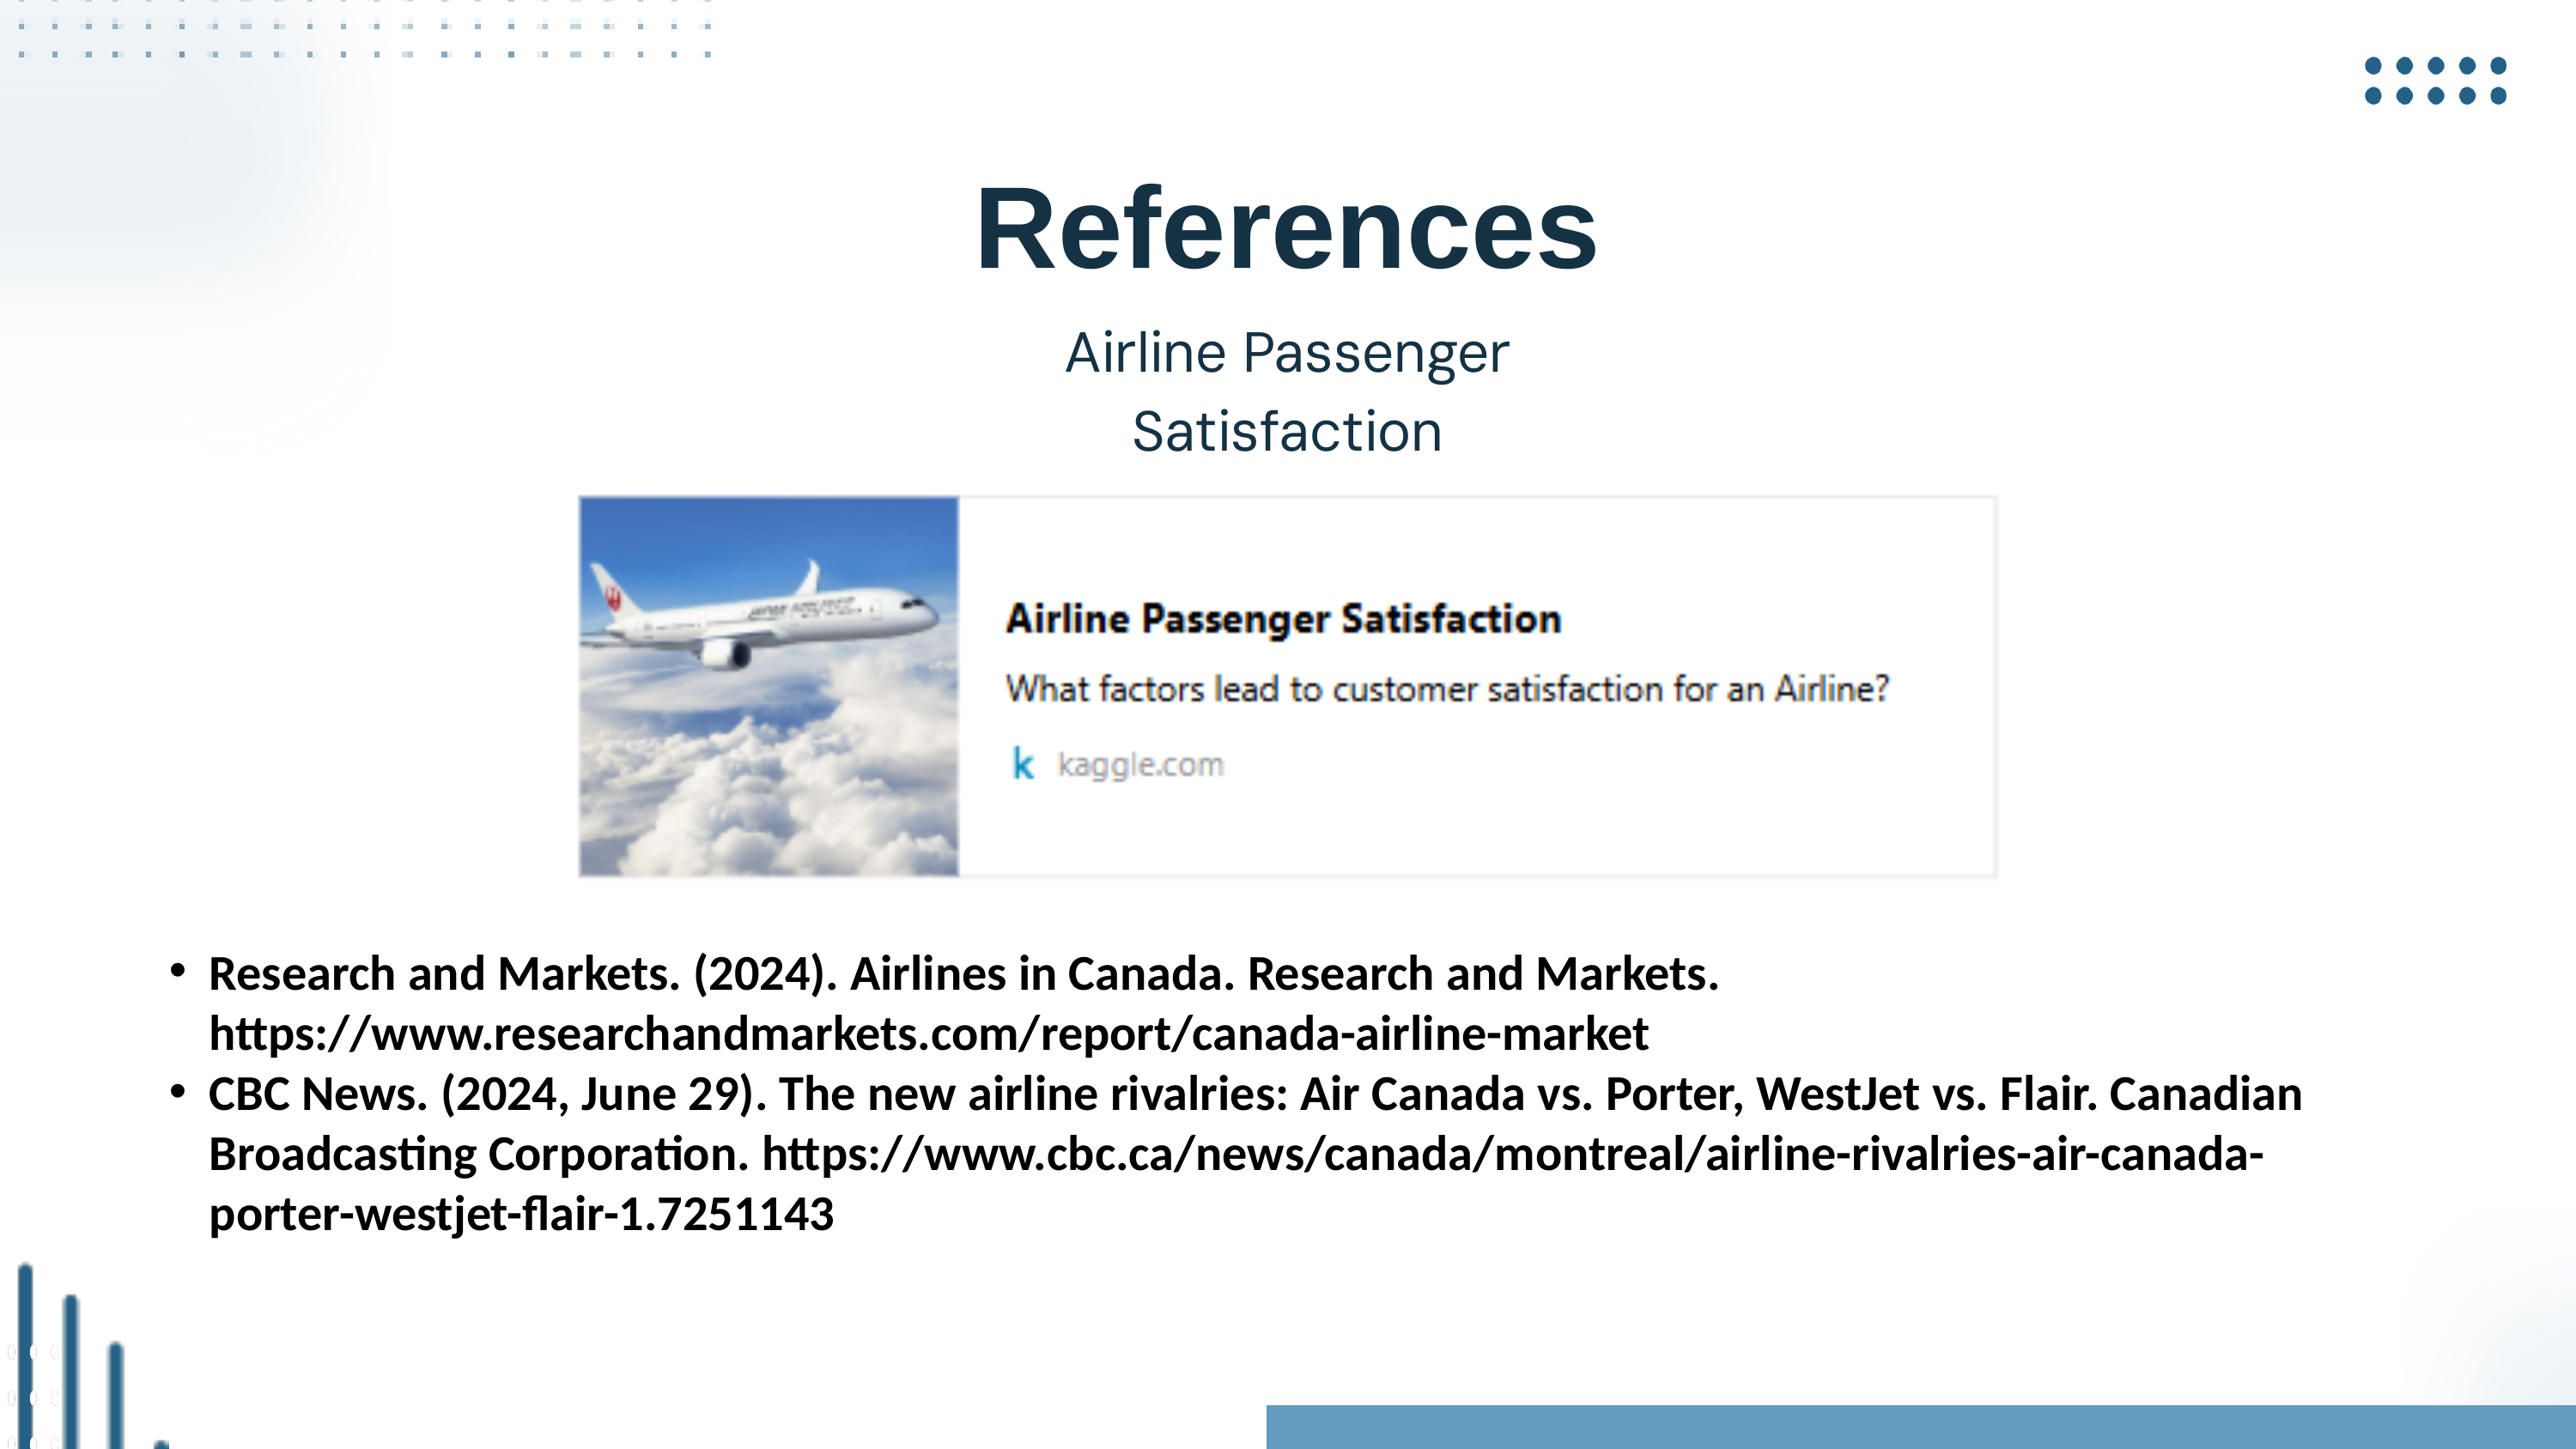

References
Airline Passenger Satisfaction

Research and Markets. (2024). Airlines in Canada. Research and Markets. https://www.researchandmarkets.com/report/canada-airline-market
CBC News. (2024, June 29). The new airline rivalries: Air Canada vs. Porter, WestJet vs. Flair. Canadian Broadcasting Corporation. https://www.cbc.ca/news/canada/montreal/airline-rivalries-air-canada-porter-westjet-flair-1.7251143